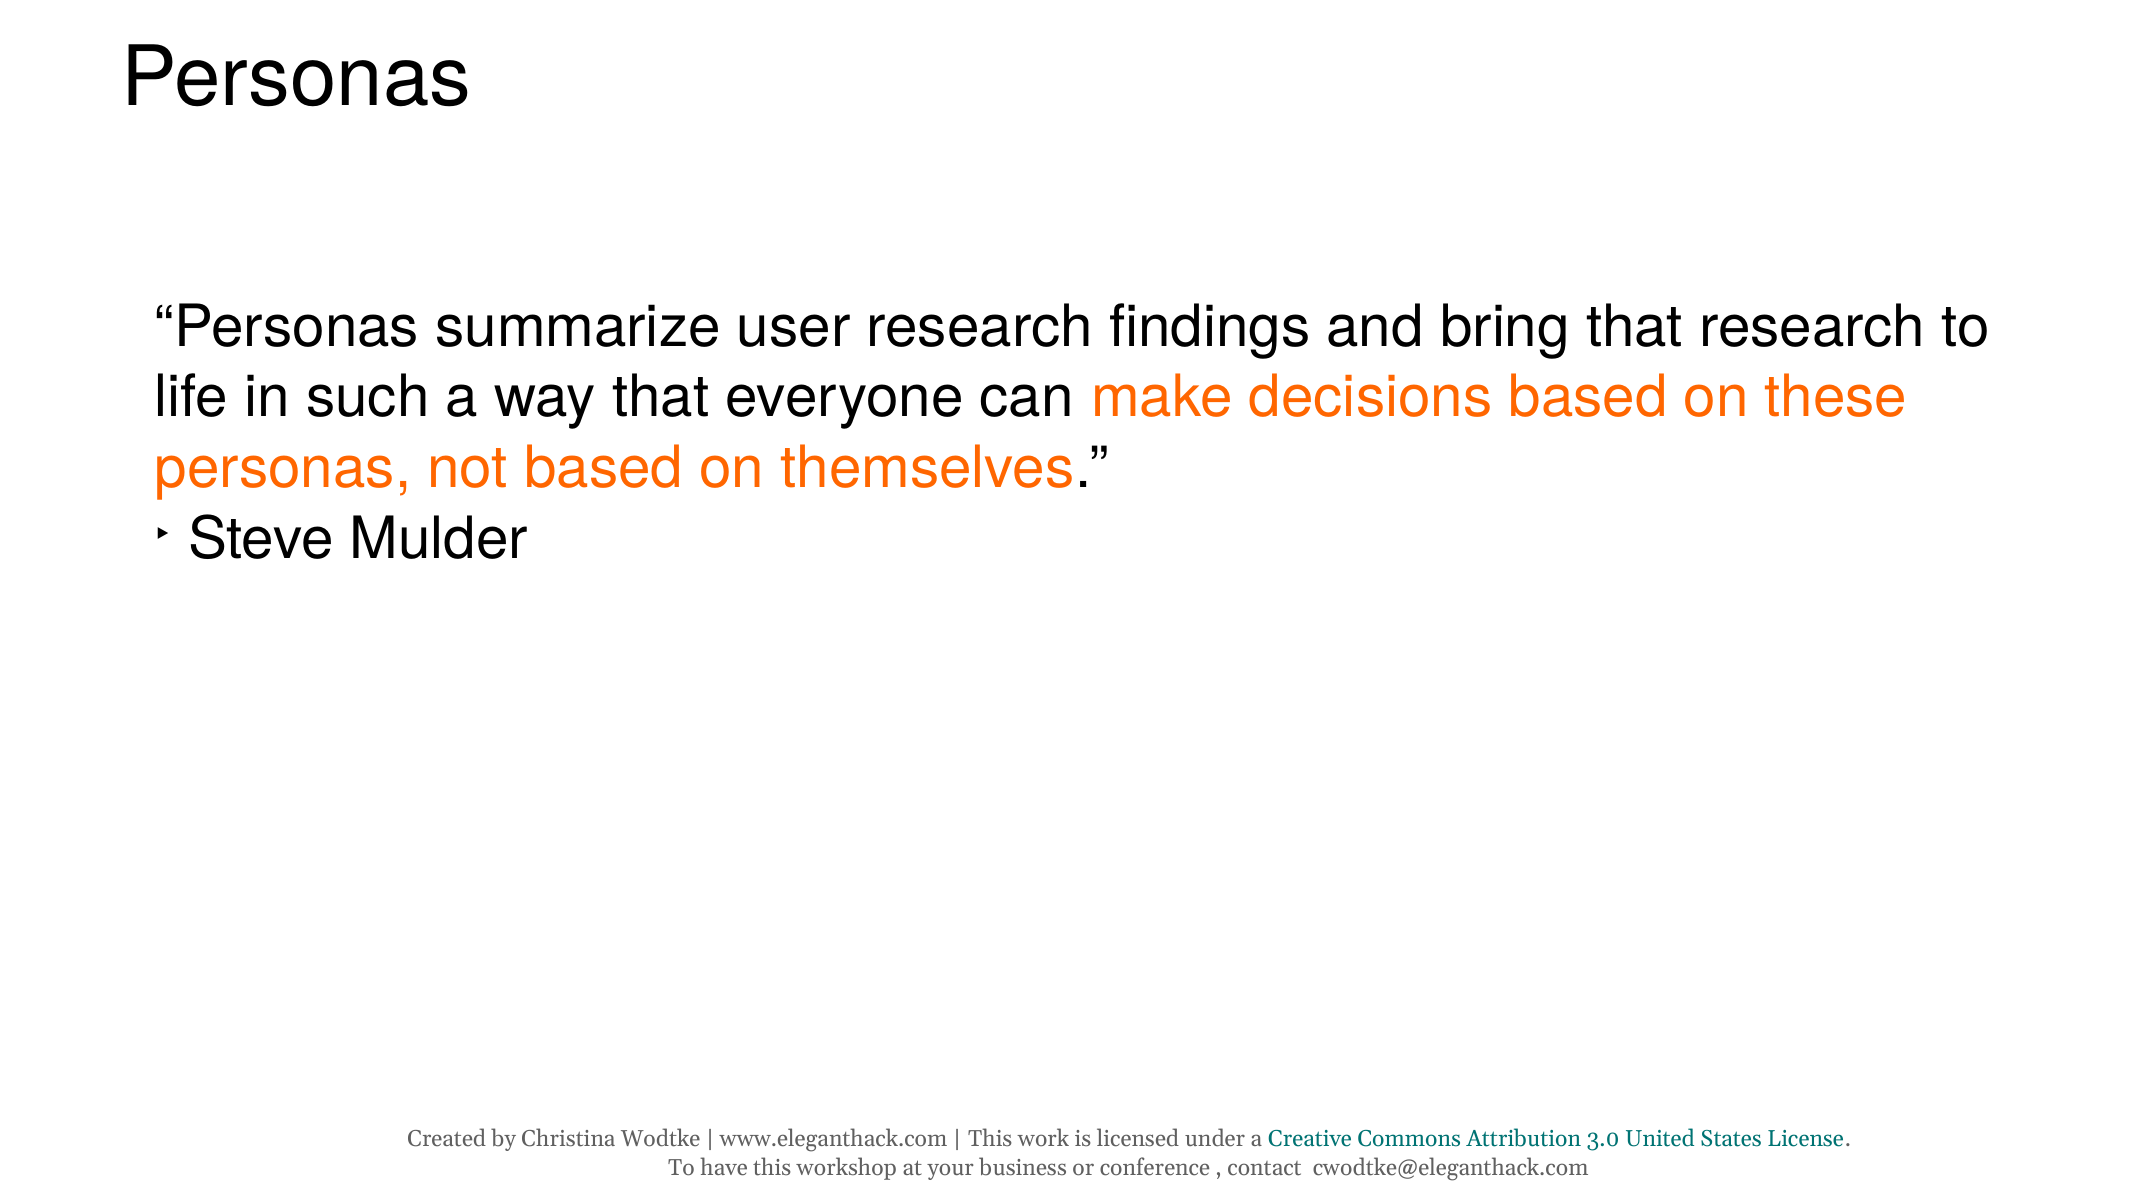

# Personas
	“Personas summarize user research findings and bring that research to life in such a way that everyone can make decisions based on these personas, not based on themselves.”
Steve Mulder